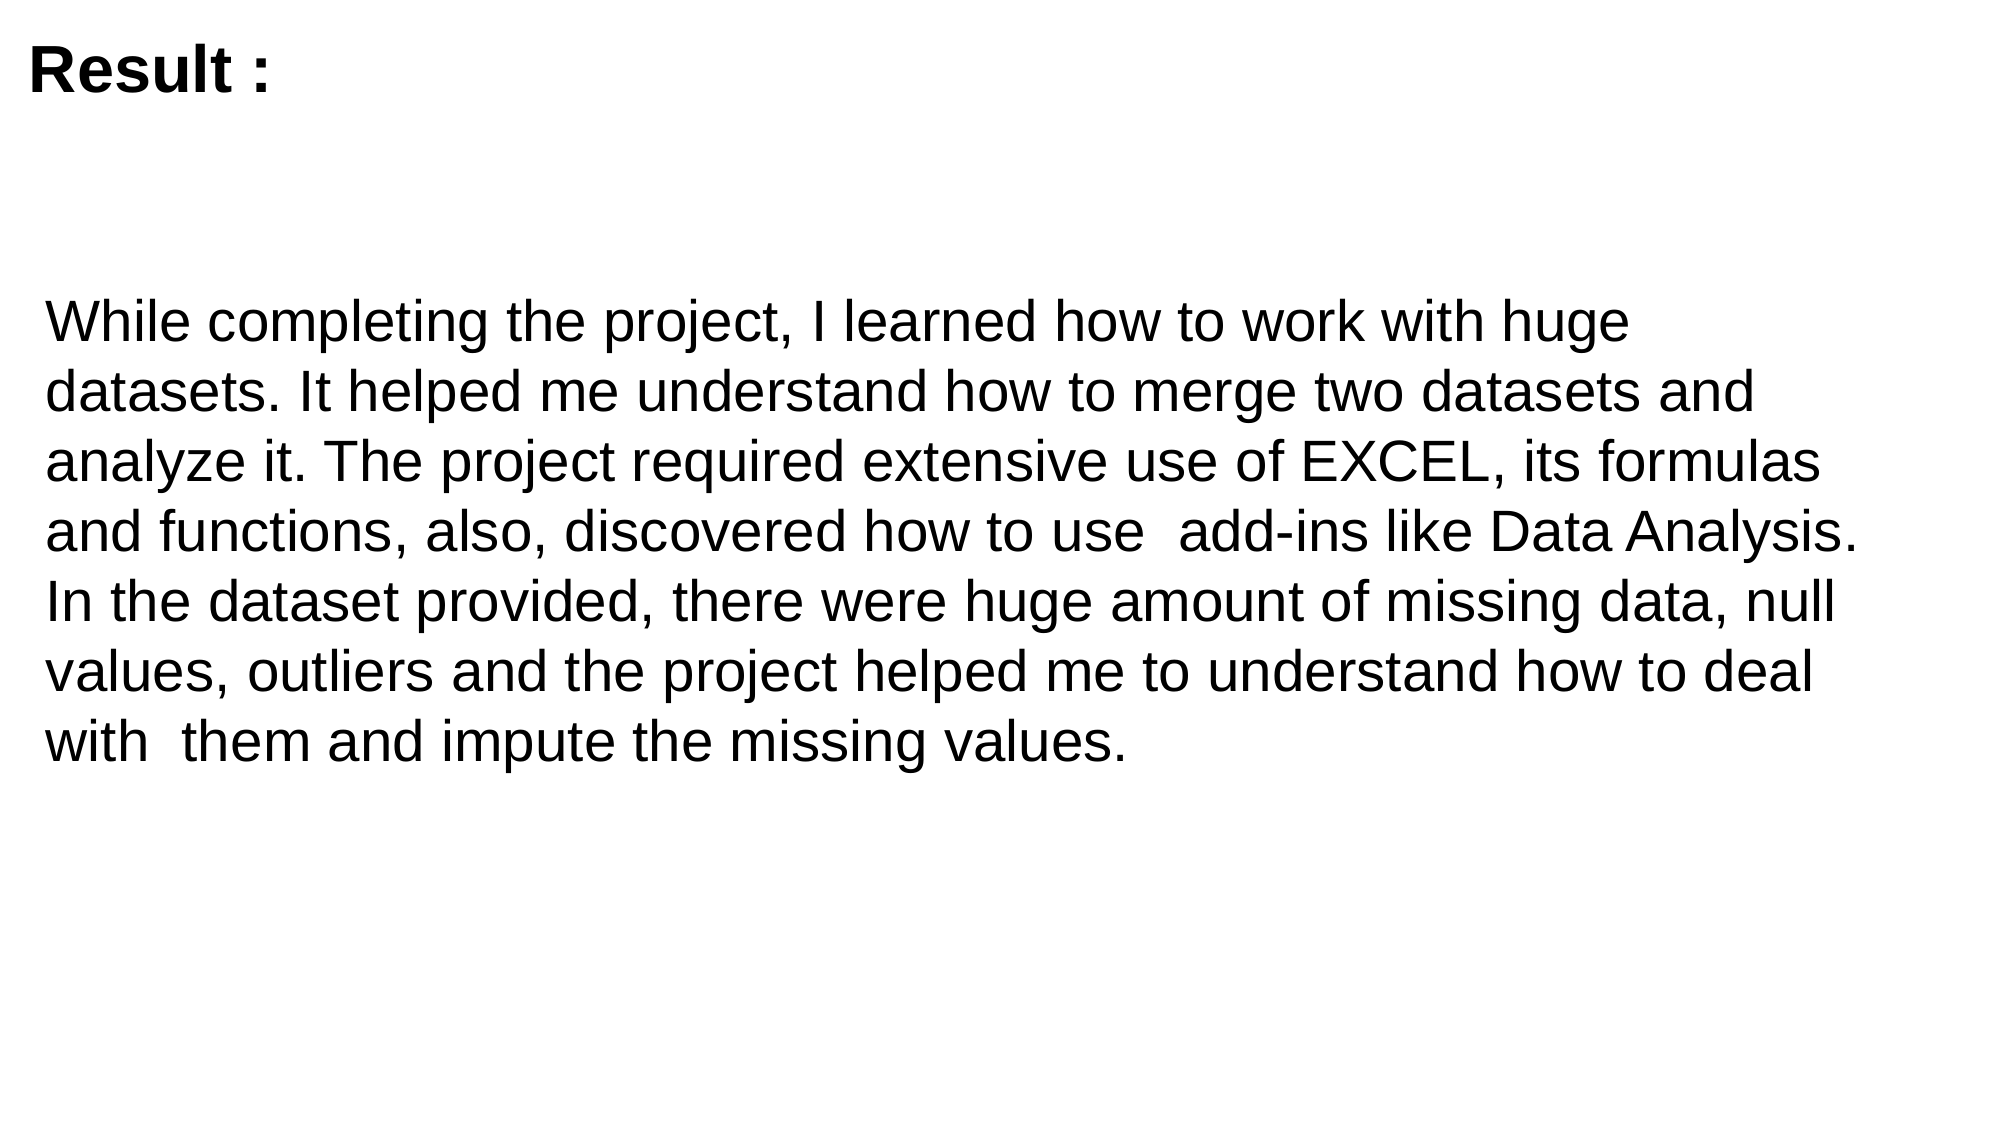

Result :
While completing the project, I learned how to work with huge datasets. It helped me understand how to merge two datasets and analyze it. The project required extensive use of EXCEL, its formulas and functions, also, discovered how to use  add-ins like Data Analysis. In the dataset provided, there were huge amount of missing data, null values, outliers and the project helped me to understand how to deal with  them and impute the missing values.